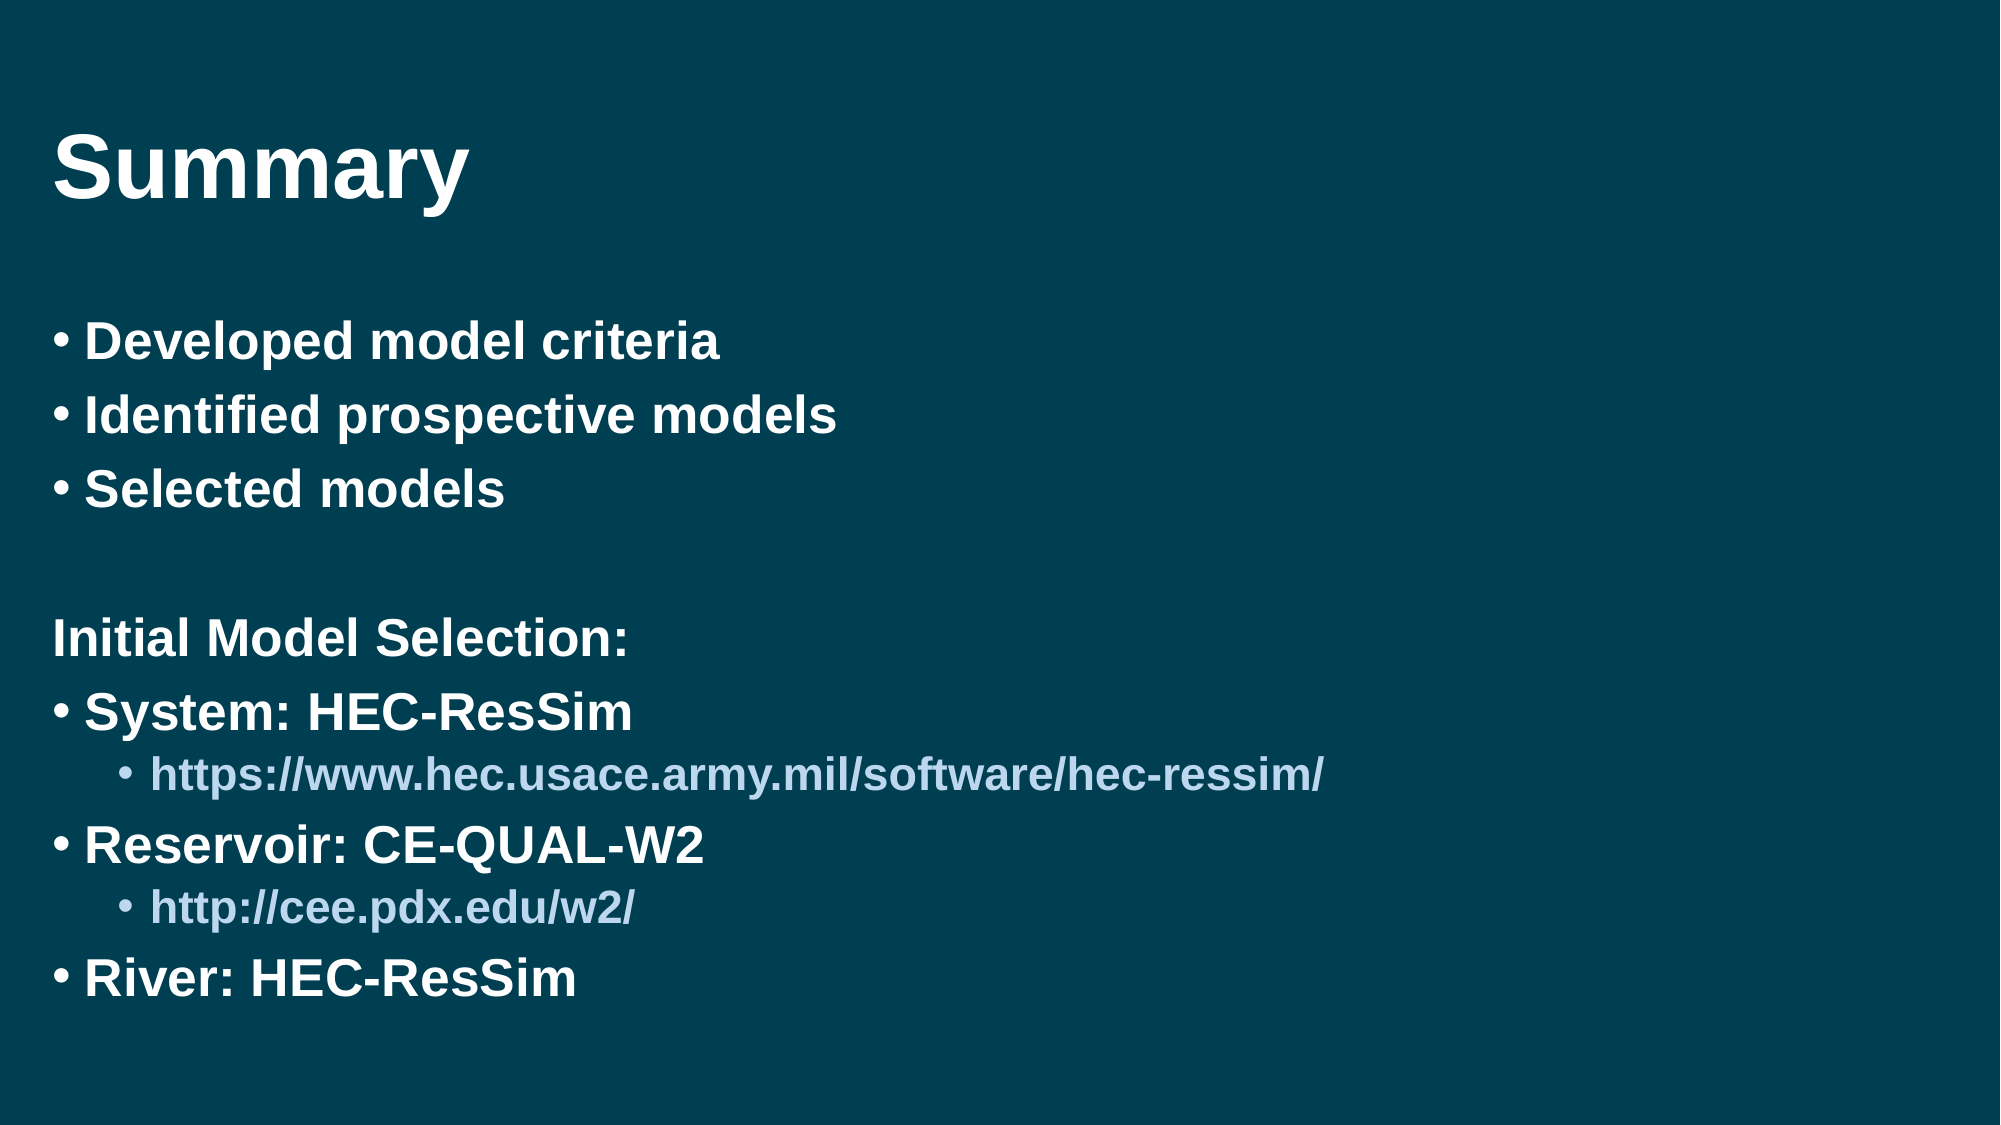

# Summary
Developed model criteria
Identified prospective models
Selected models

Initial Model Selection:
System: HEC-ResSim
https://www.hec.usace.army.mil/software/hec-ressim/
Reservoir: CE-QUAL-W2
http://cee.pdx.edu/w2/
River: HEC-ResSim